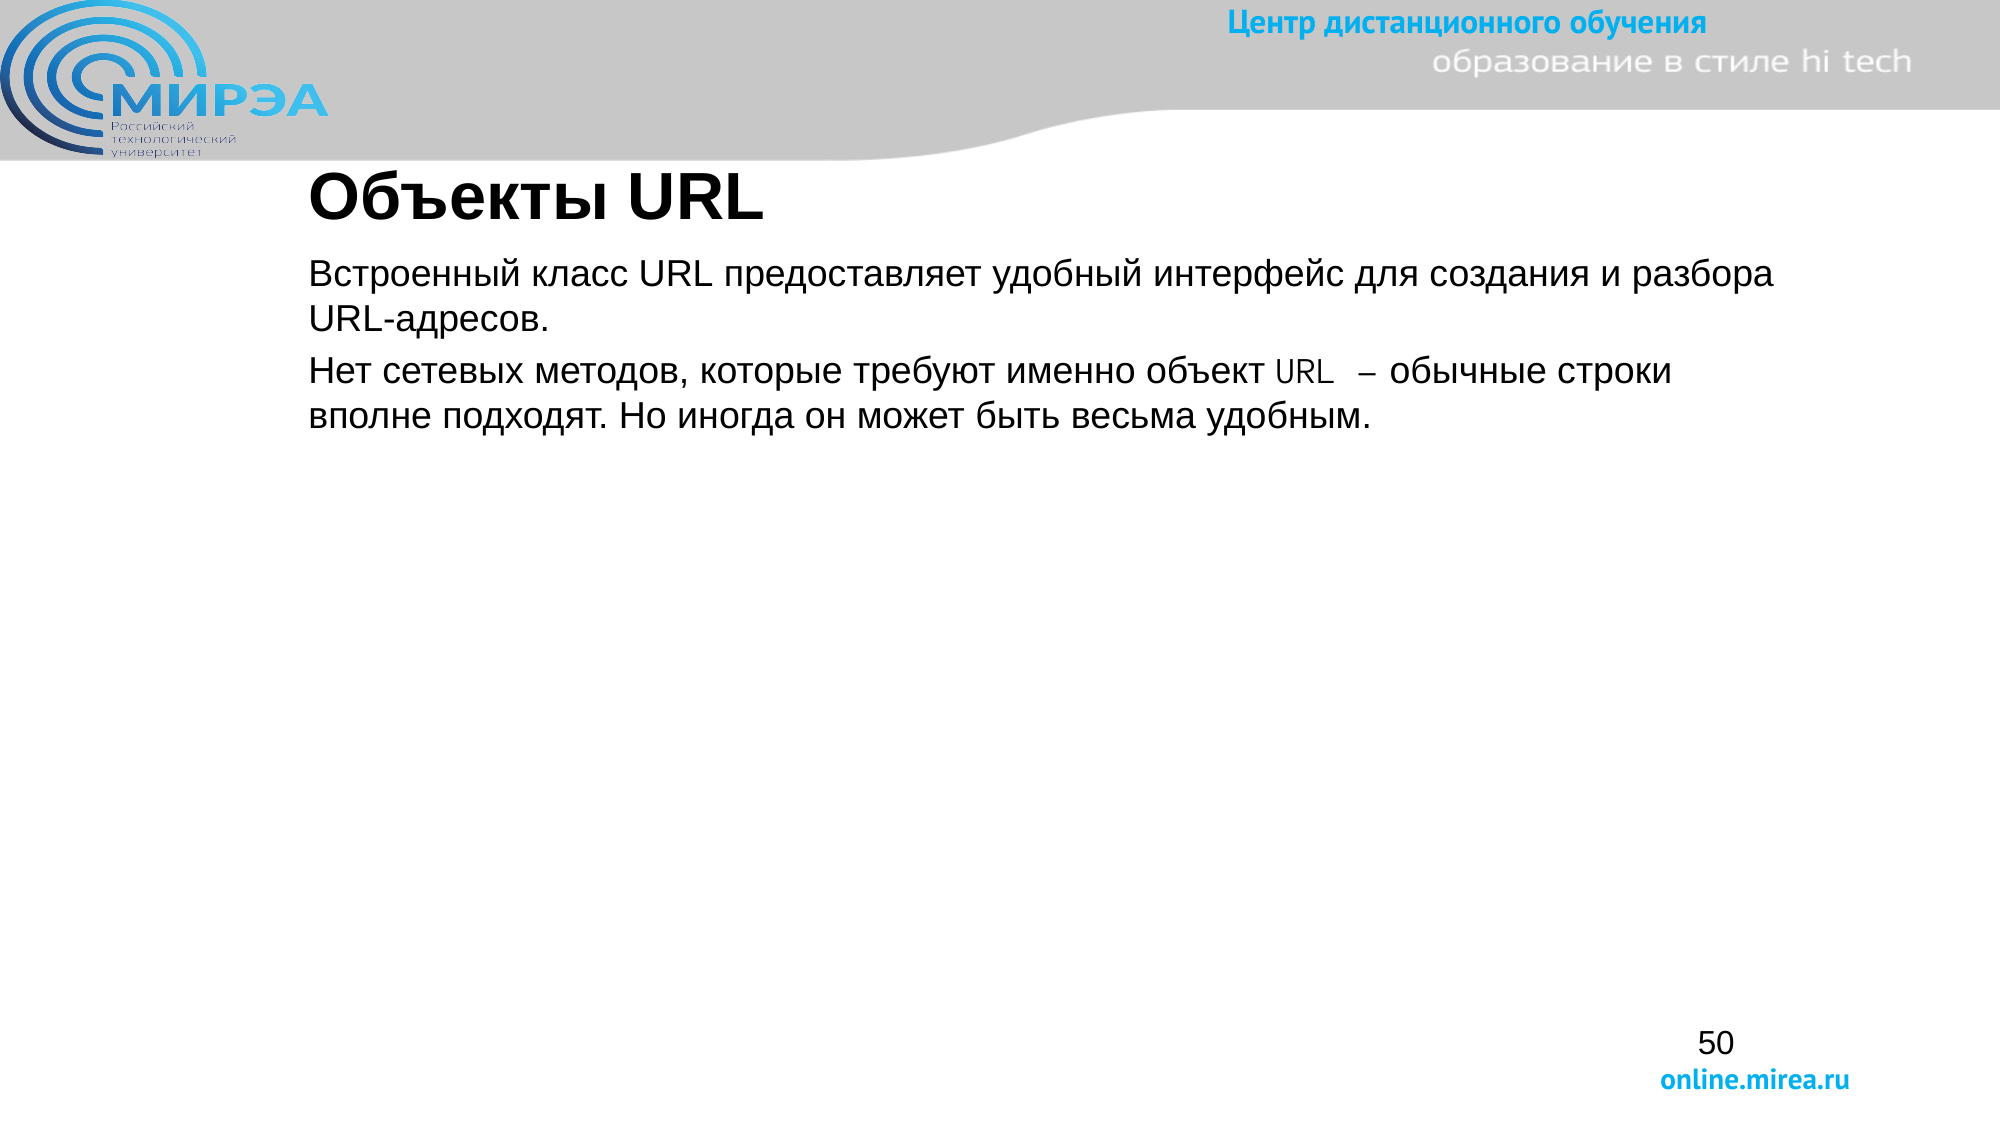

Объекты URL

Встроенный класс URL предоставляет удобный интерфейс для создания и разбора URL-адресов.
Нет сетевых методов, которые требуют именно объект URL - обычные строки вполне подходят. Но иногда он может быть весьма удобным.

50